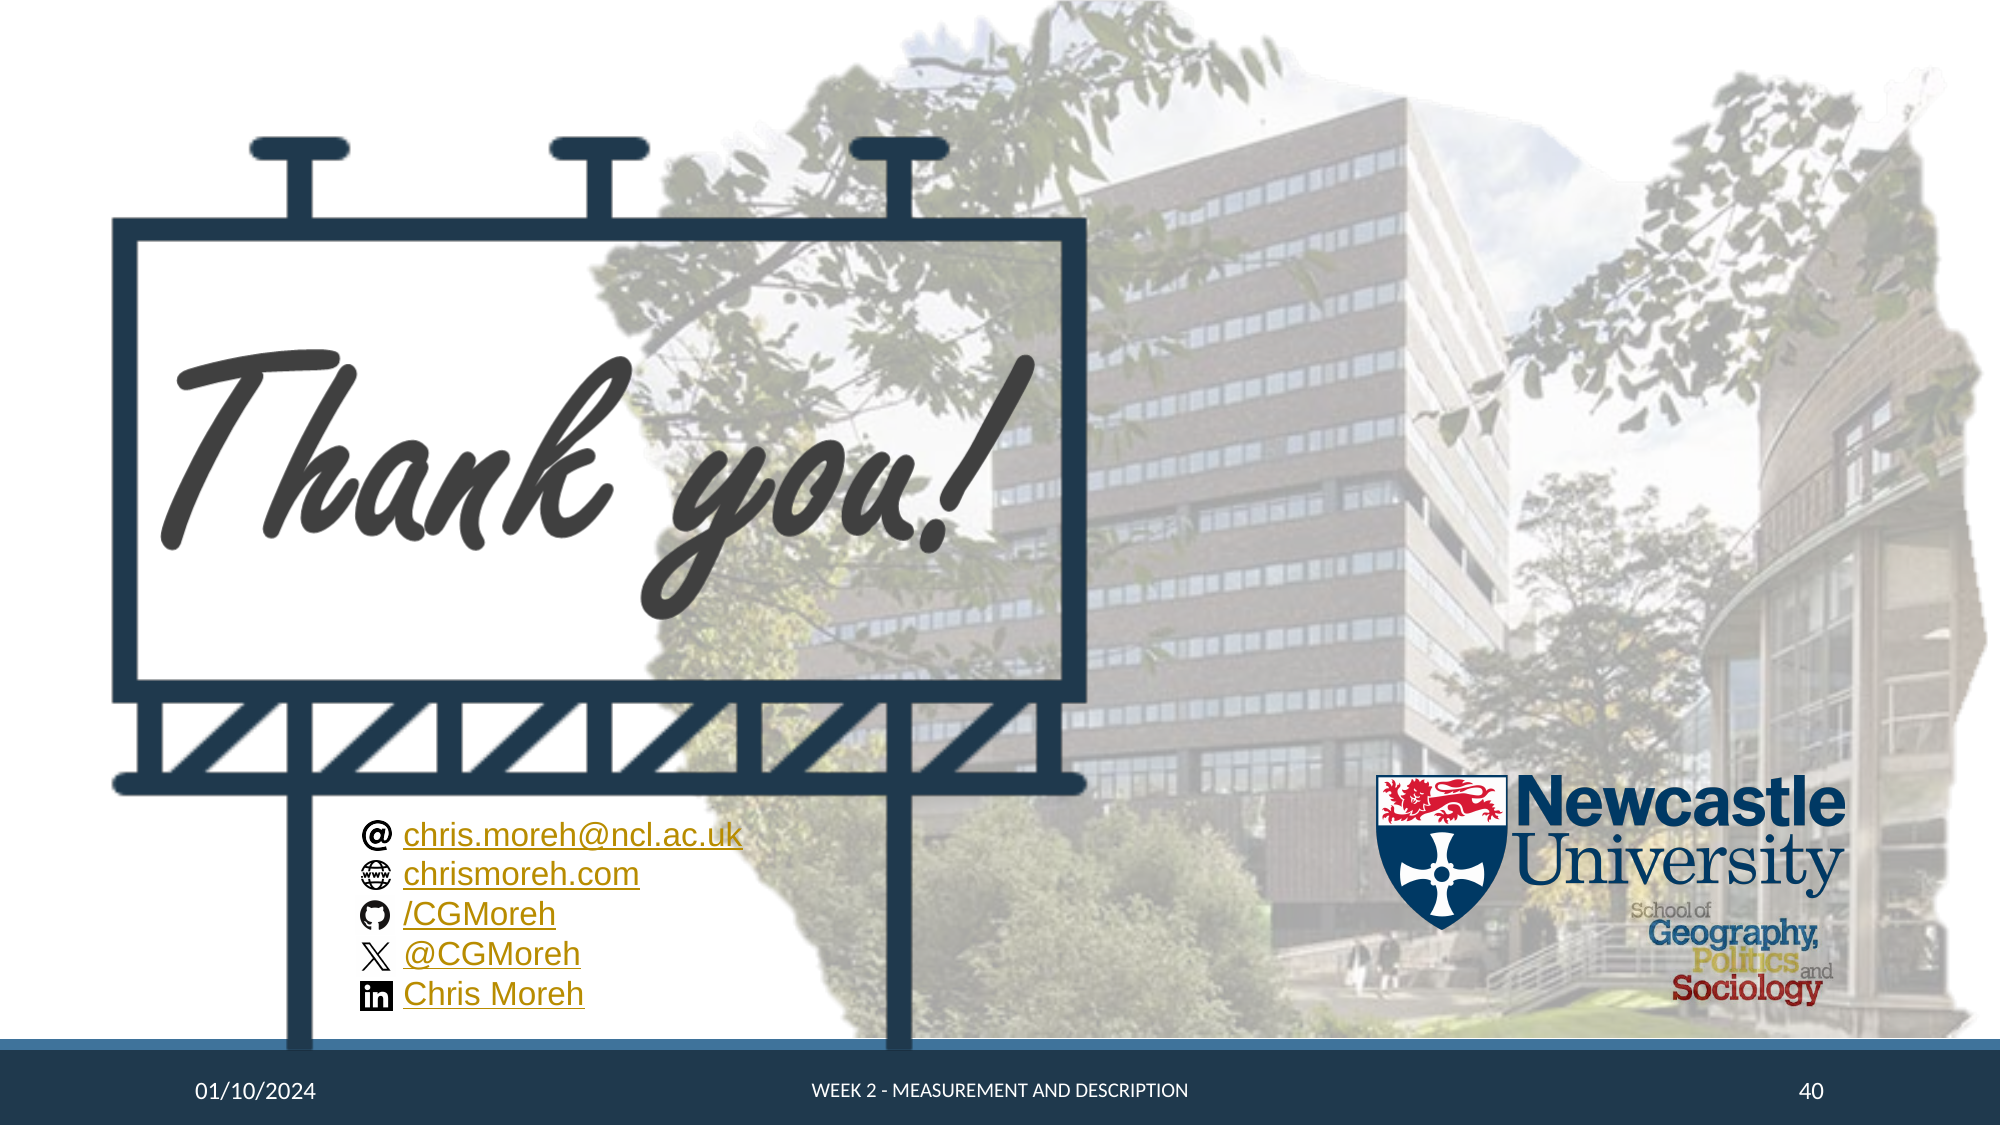

01/10/2024
Week 2 - Measurement and Description
40